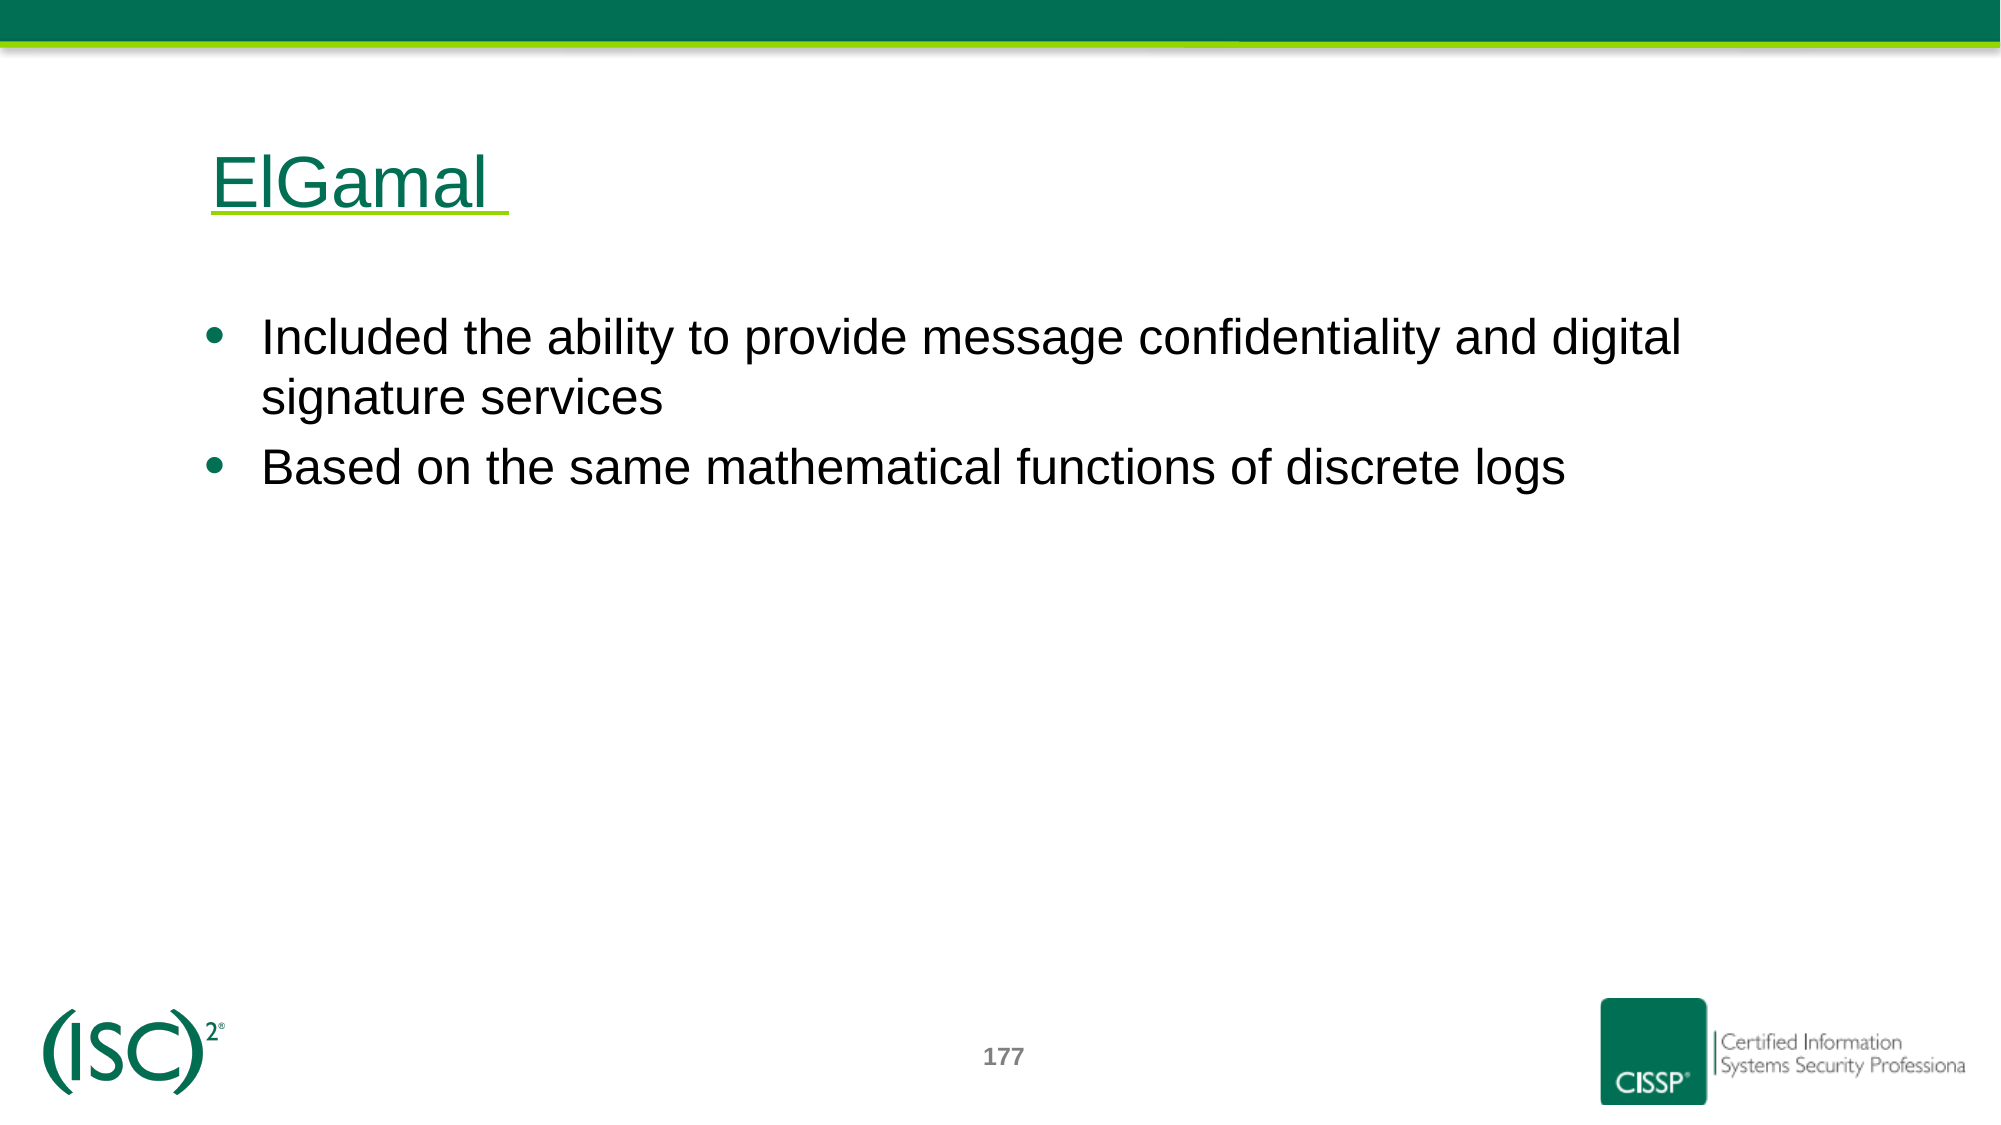

ElGamal
Included the ability to provide message confidentiality and digital signature services
Based on the same mathematical functions of discrete logs